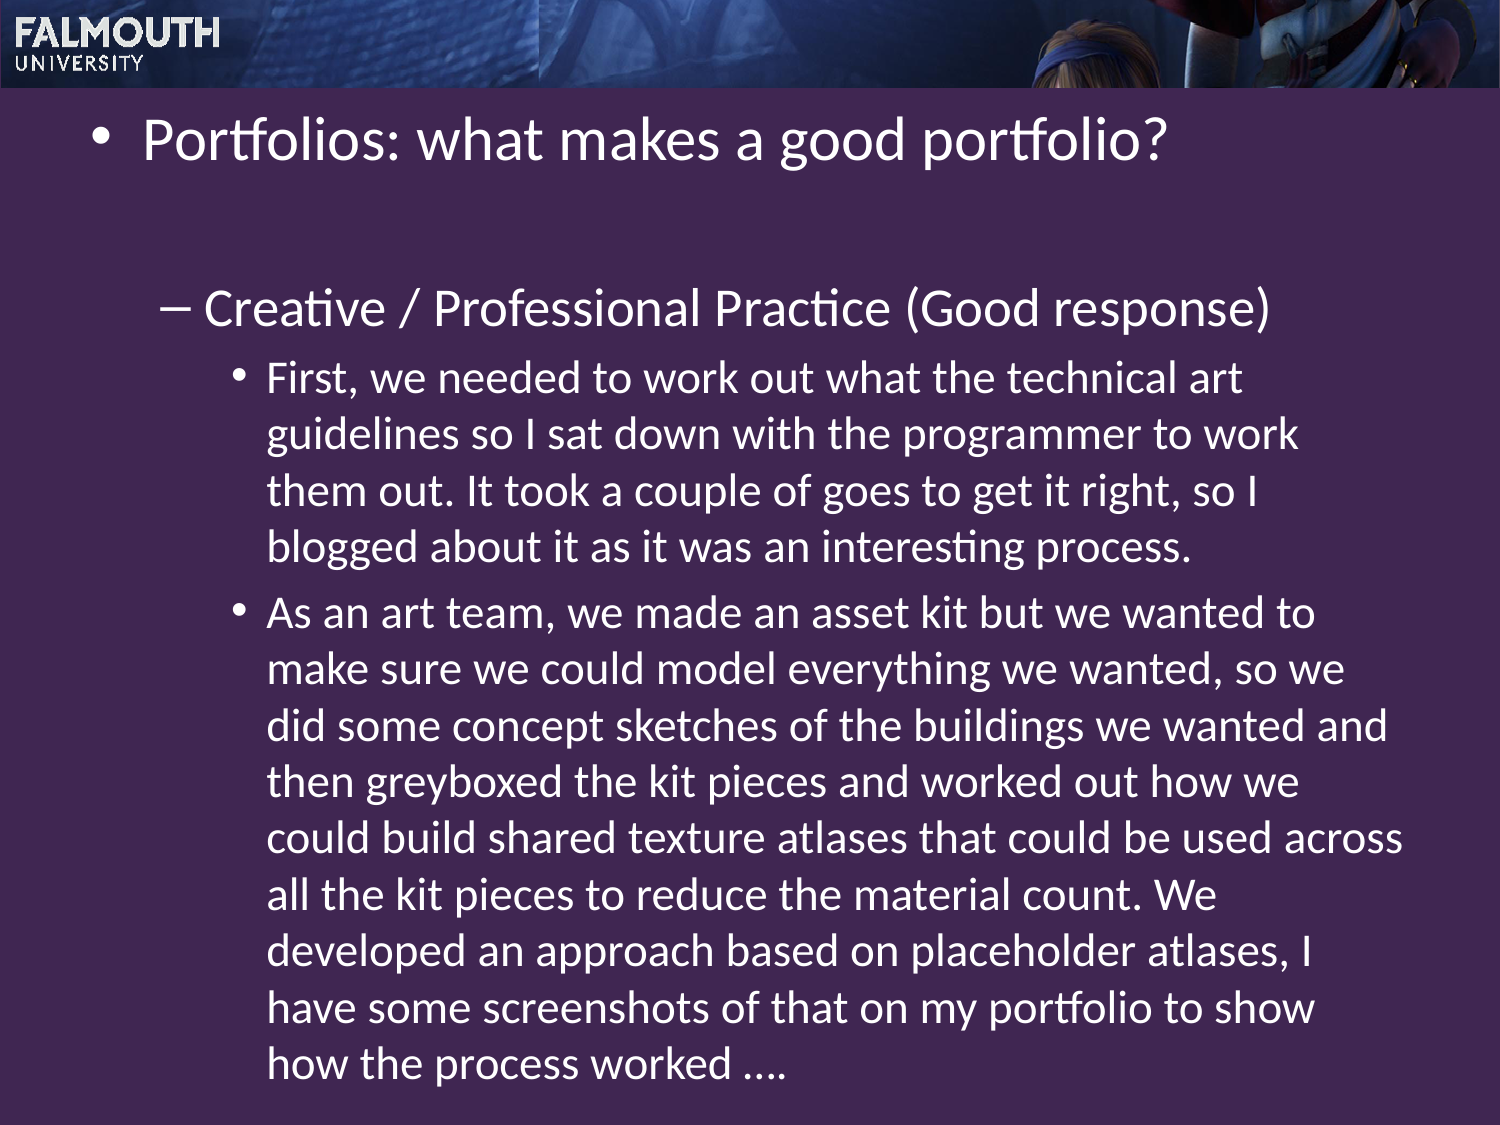

Portfolios: what makes a good portfolio?

Creative / Professional Practice (Good response)
First, we needed to work out what the technical art guidelines so I sat down with the programmer to work them out. It took a couple of goes to get it right, so I blogged about it as it was an interesting process.
As an art team, we made an asset kit but we wanted to make sure we could model everything we wanted, so we did some concept sketches of the buildings we wanted and then greyboxed the kit pieces and worked out how we could build shared texture atlases that could be used across all the kit pieces to reduce the material count. We developed an approach based on placeholder atlases, I have some screenshots of that on my portfolio to show how the process worked ….